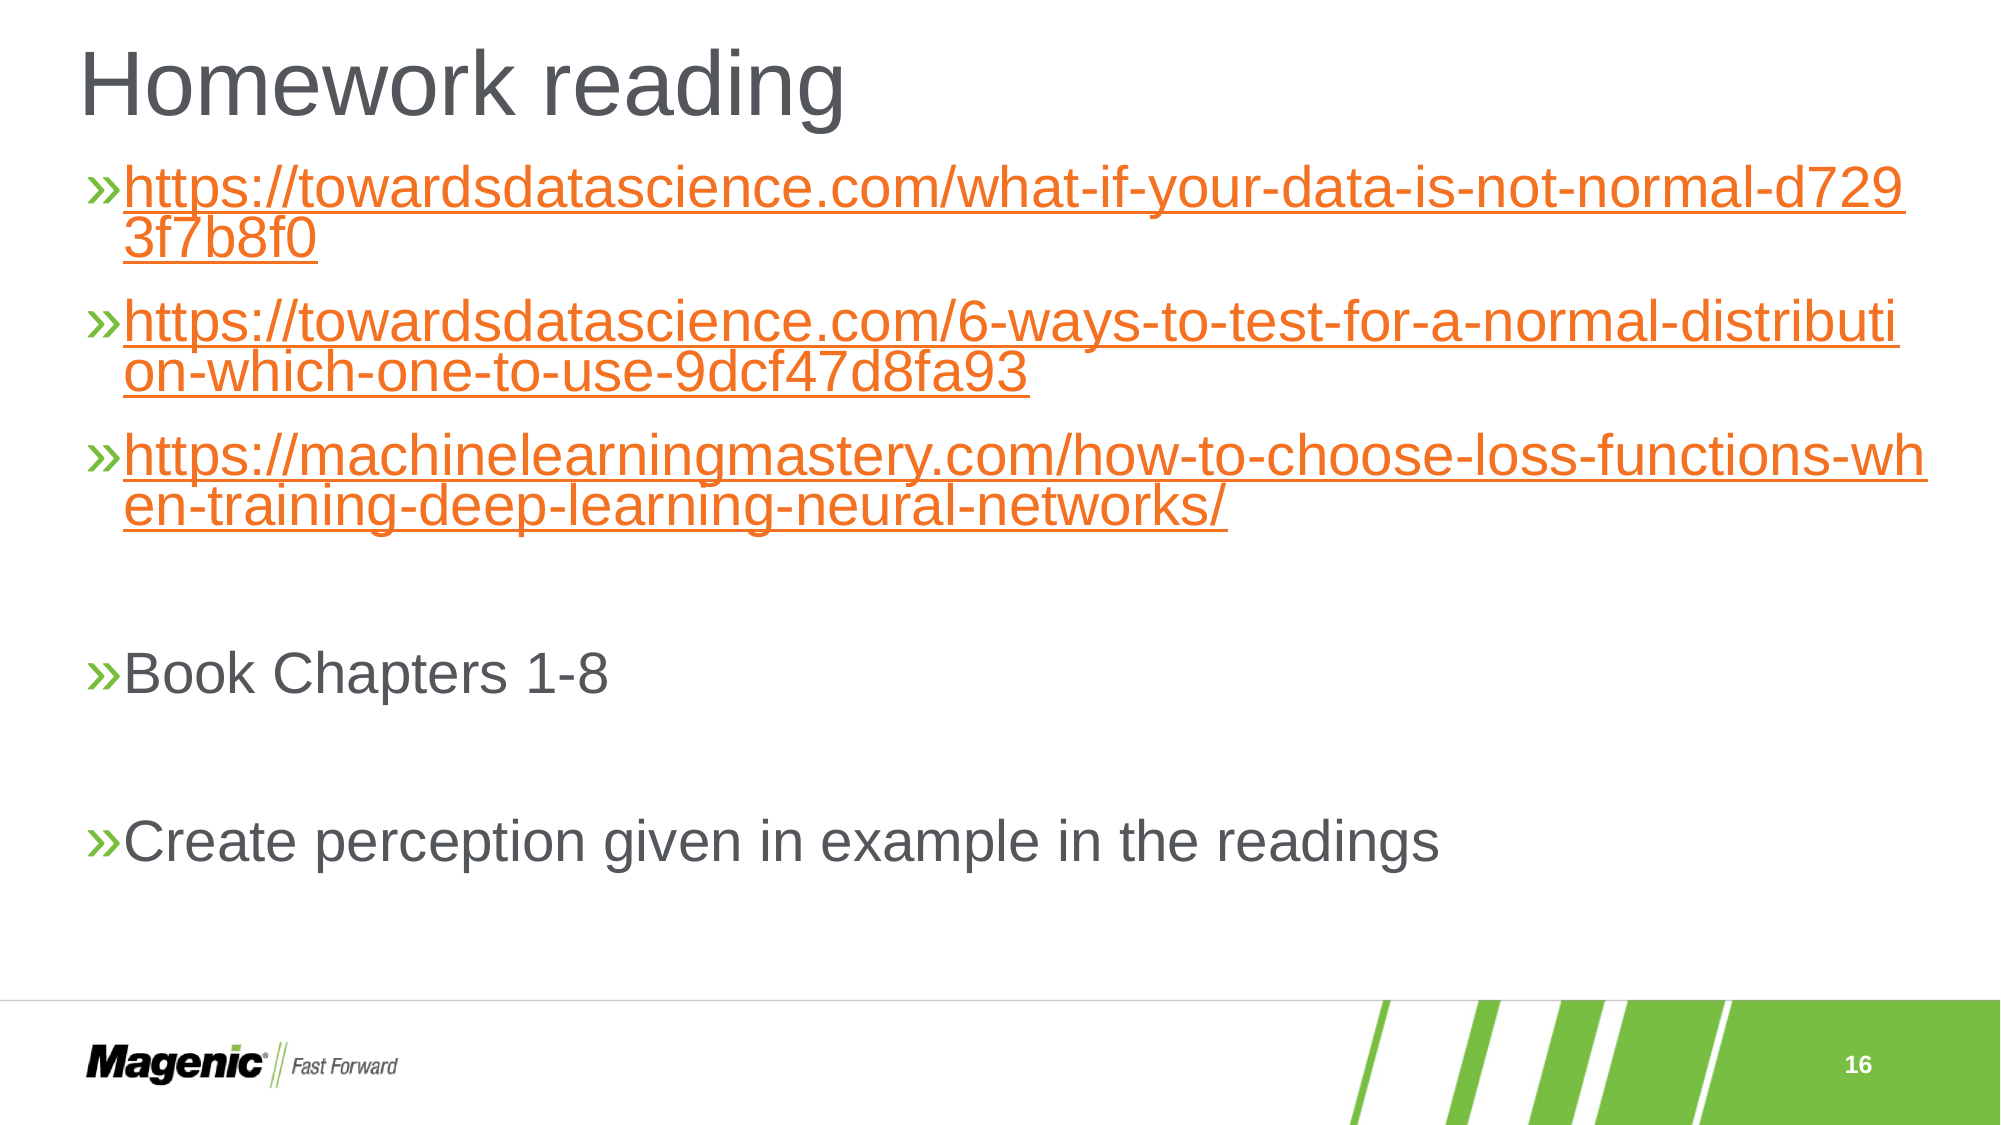

# Homework reading
https://towardsdatascience.com/what-if-your-data-is-not-normal-d7293f7b8f0
https://towardsdatascience.com/6-ways-to-test-for-a-normal-distribution-which-one-to-use-9dcf47d8fa93
https://machinelearningmastery.com/how-to-choose-loss-functions-when-training-deep-learning-neural-networks/

Book Chapters 1-8

Create perception given in example in the readings